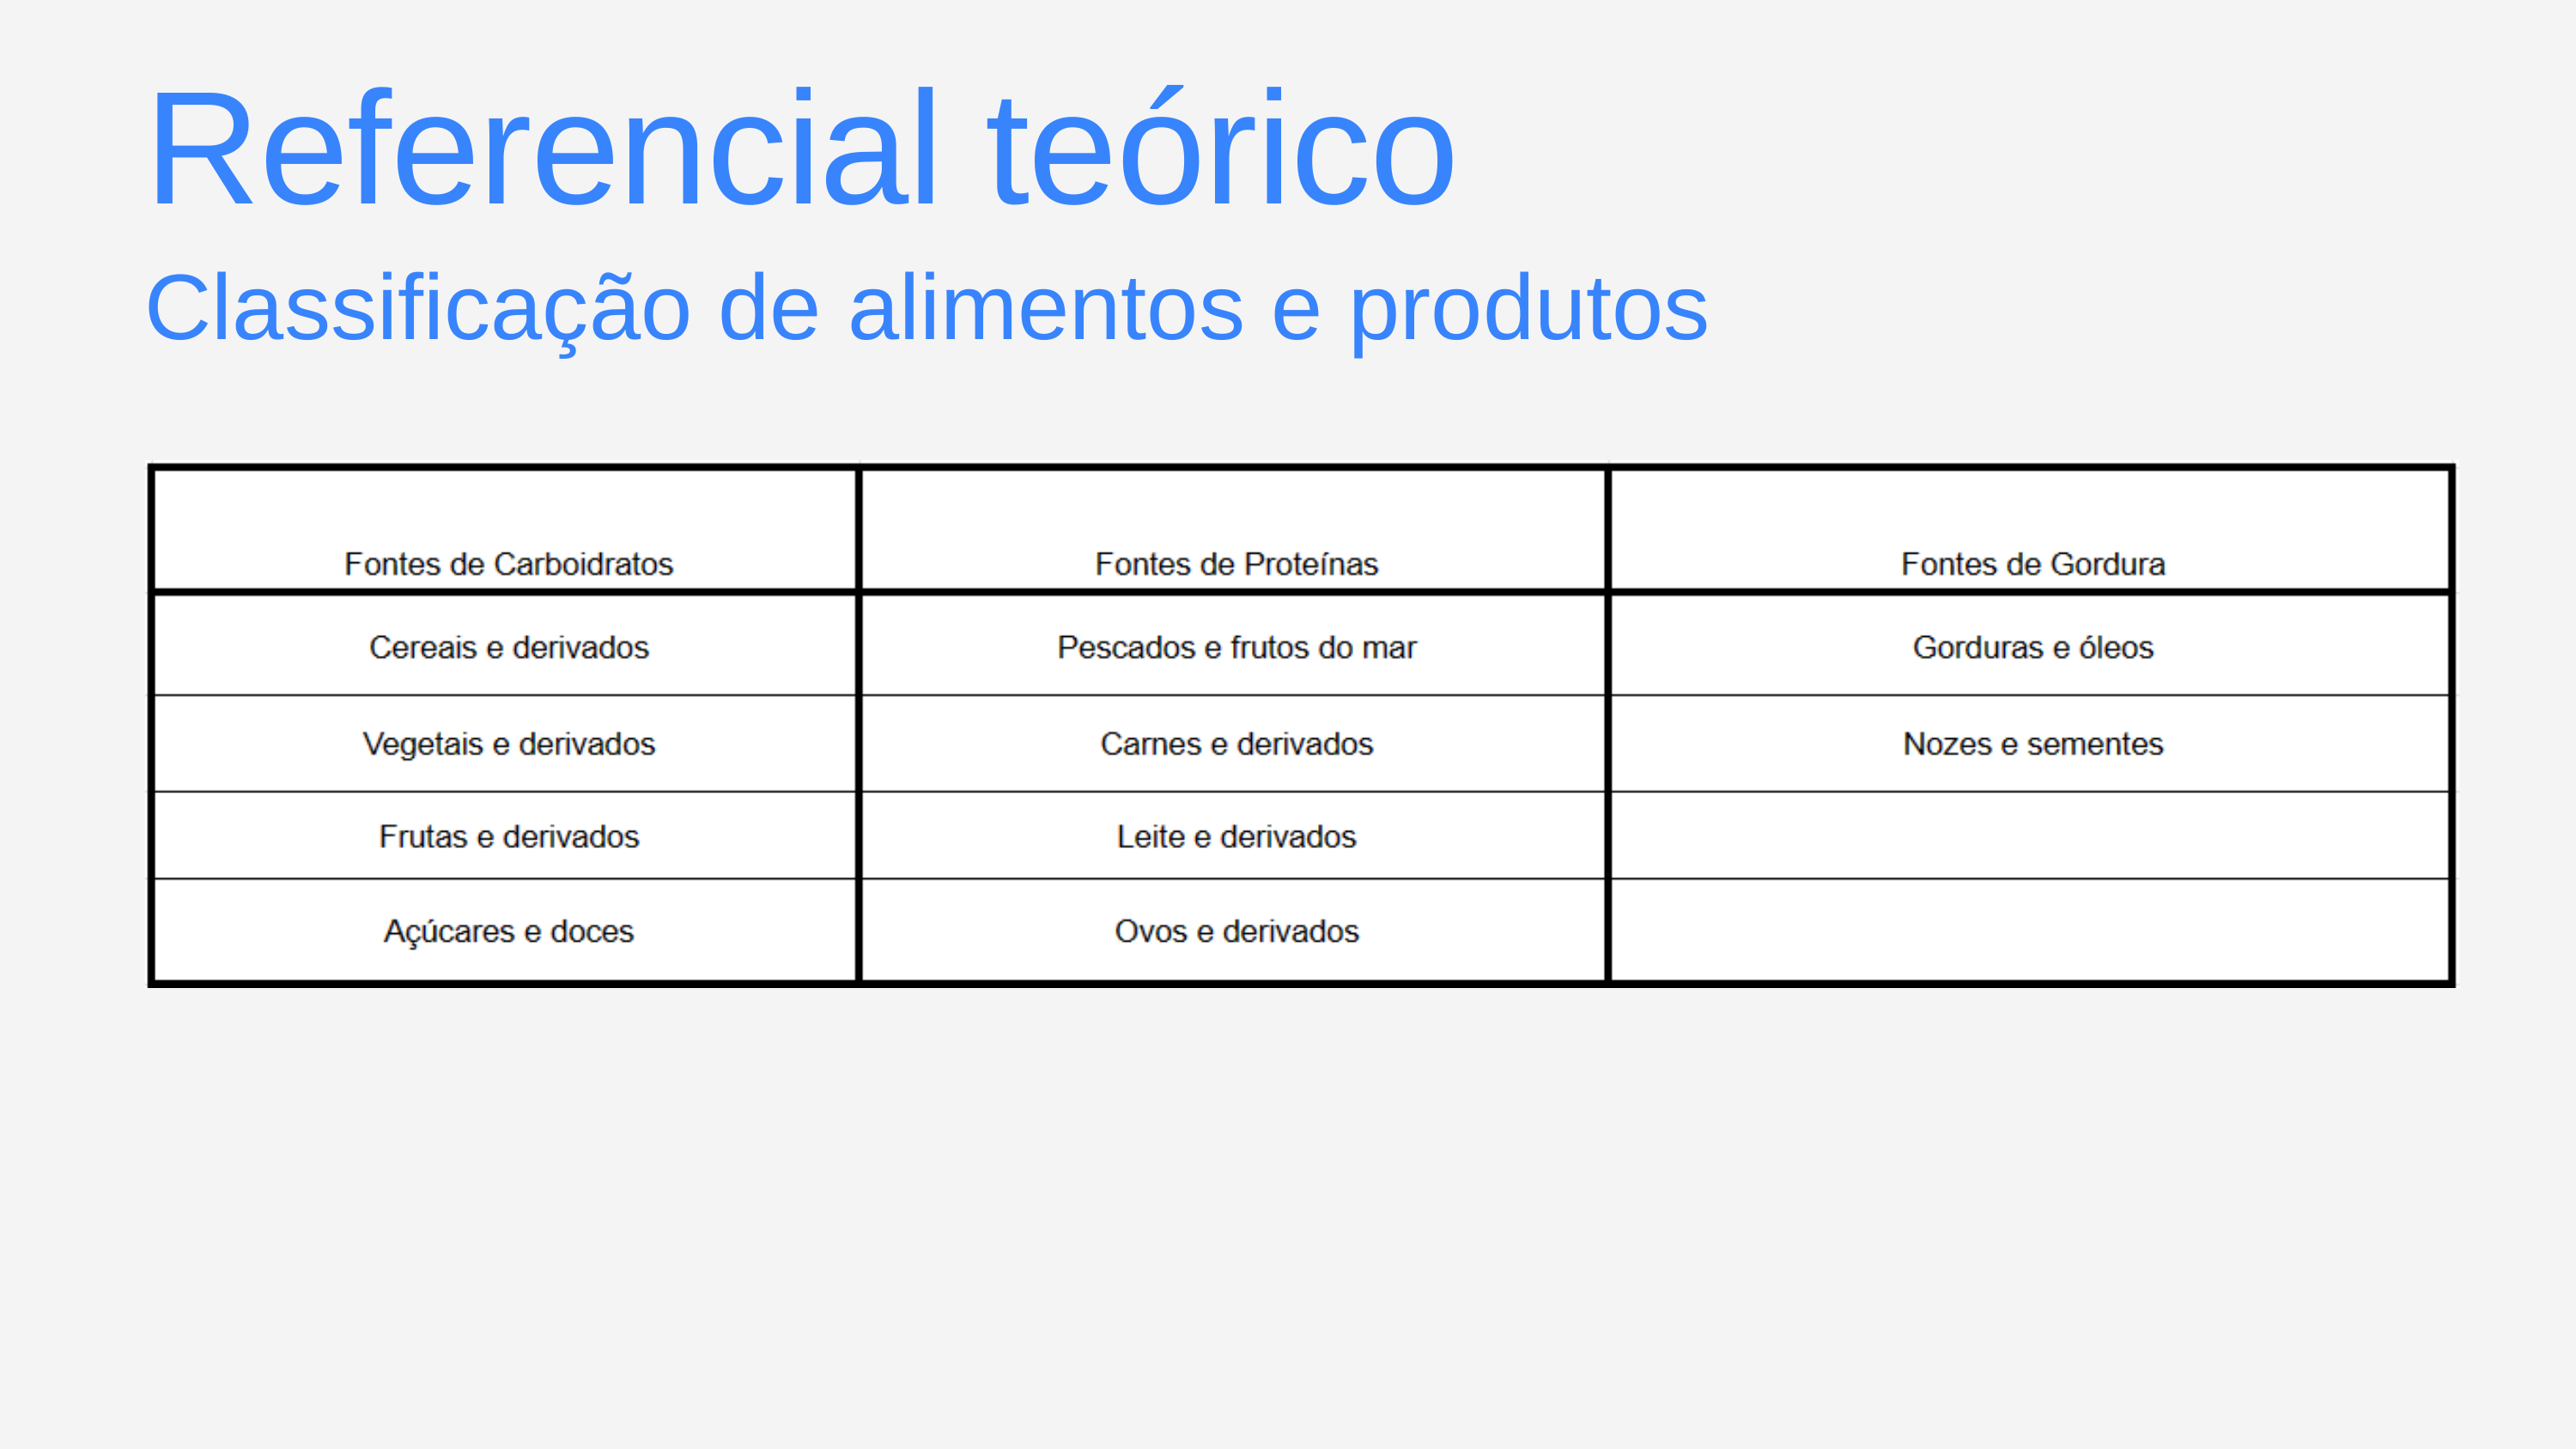

Referencial teórico
Classificação de alimentos e produtos